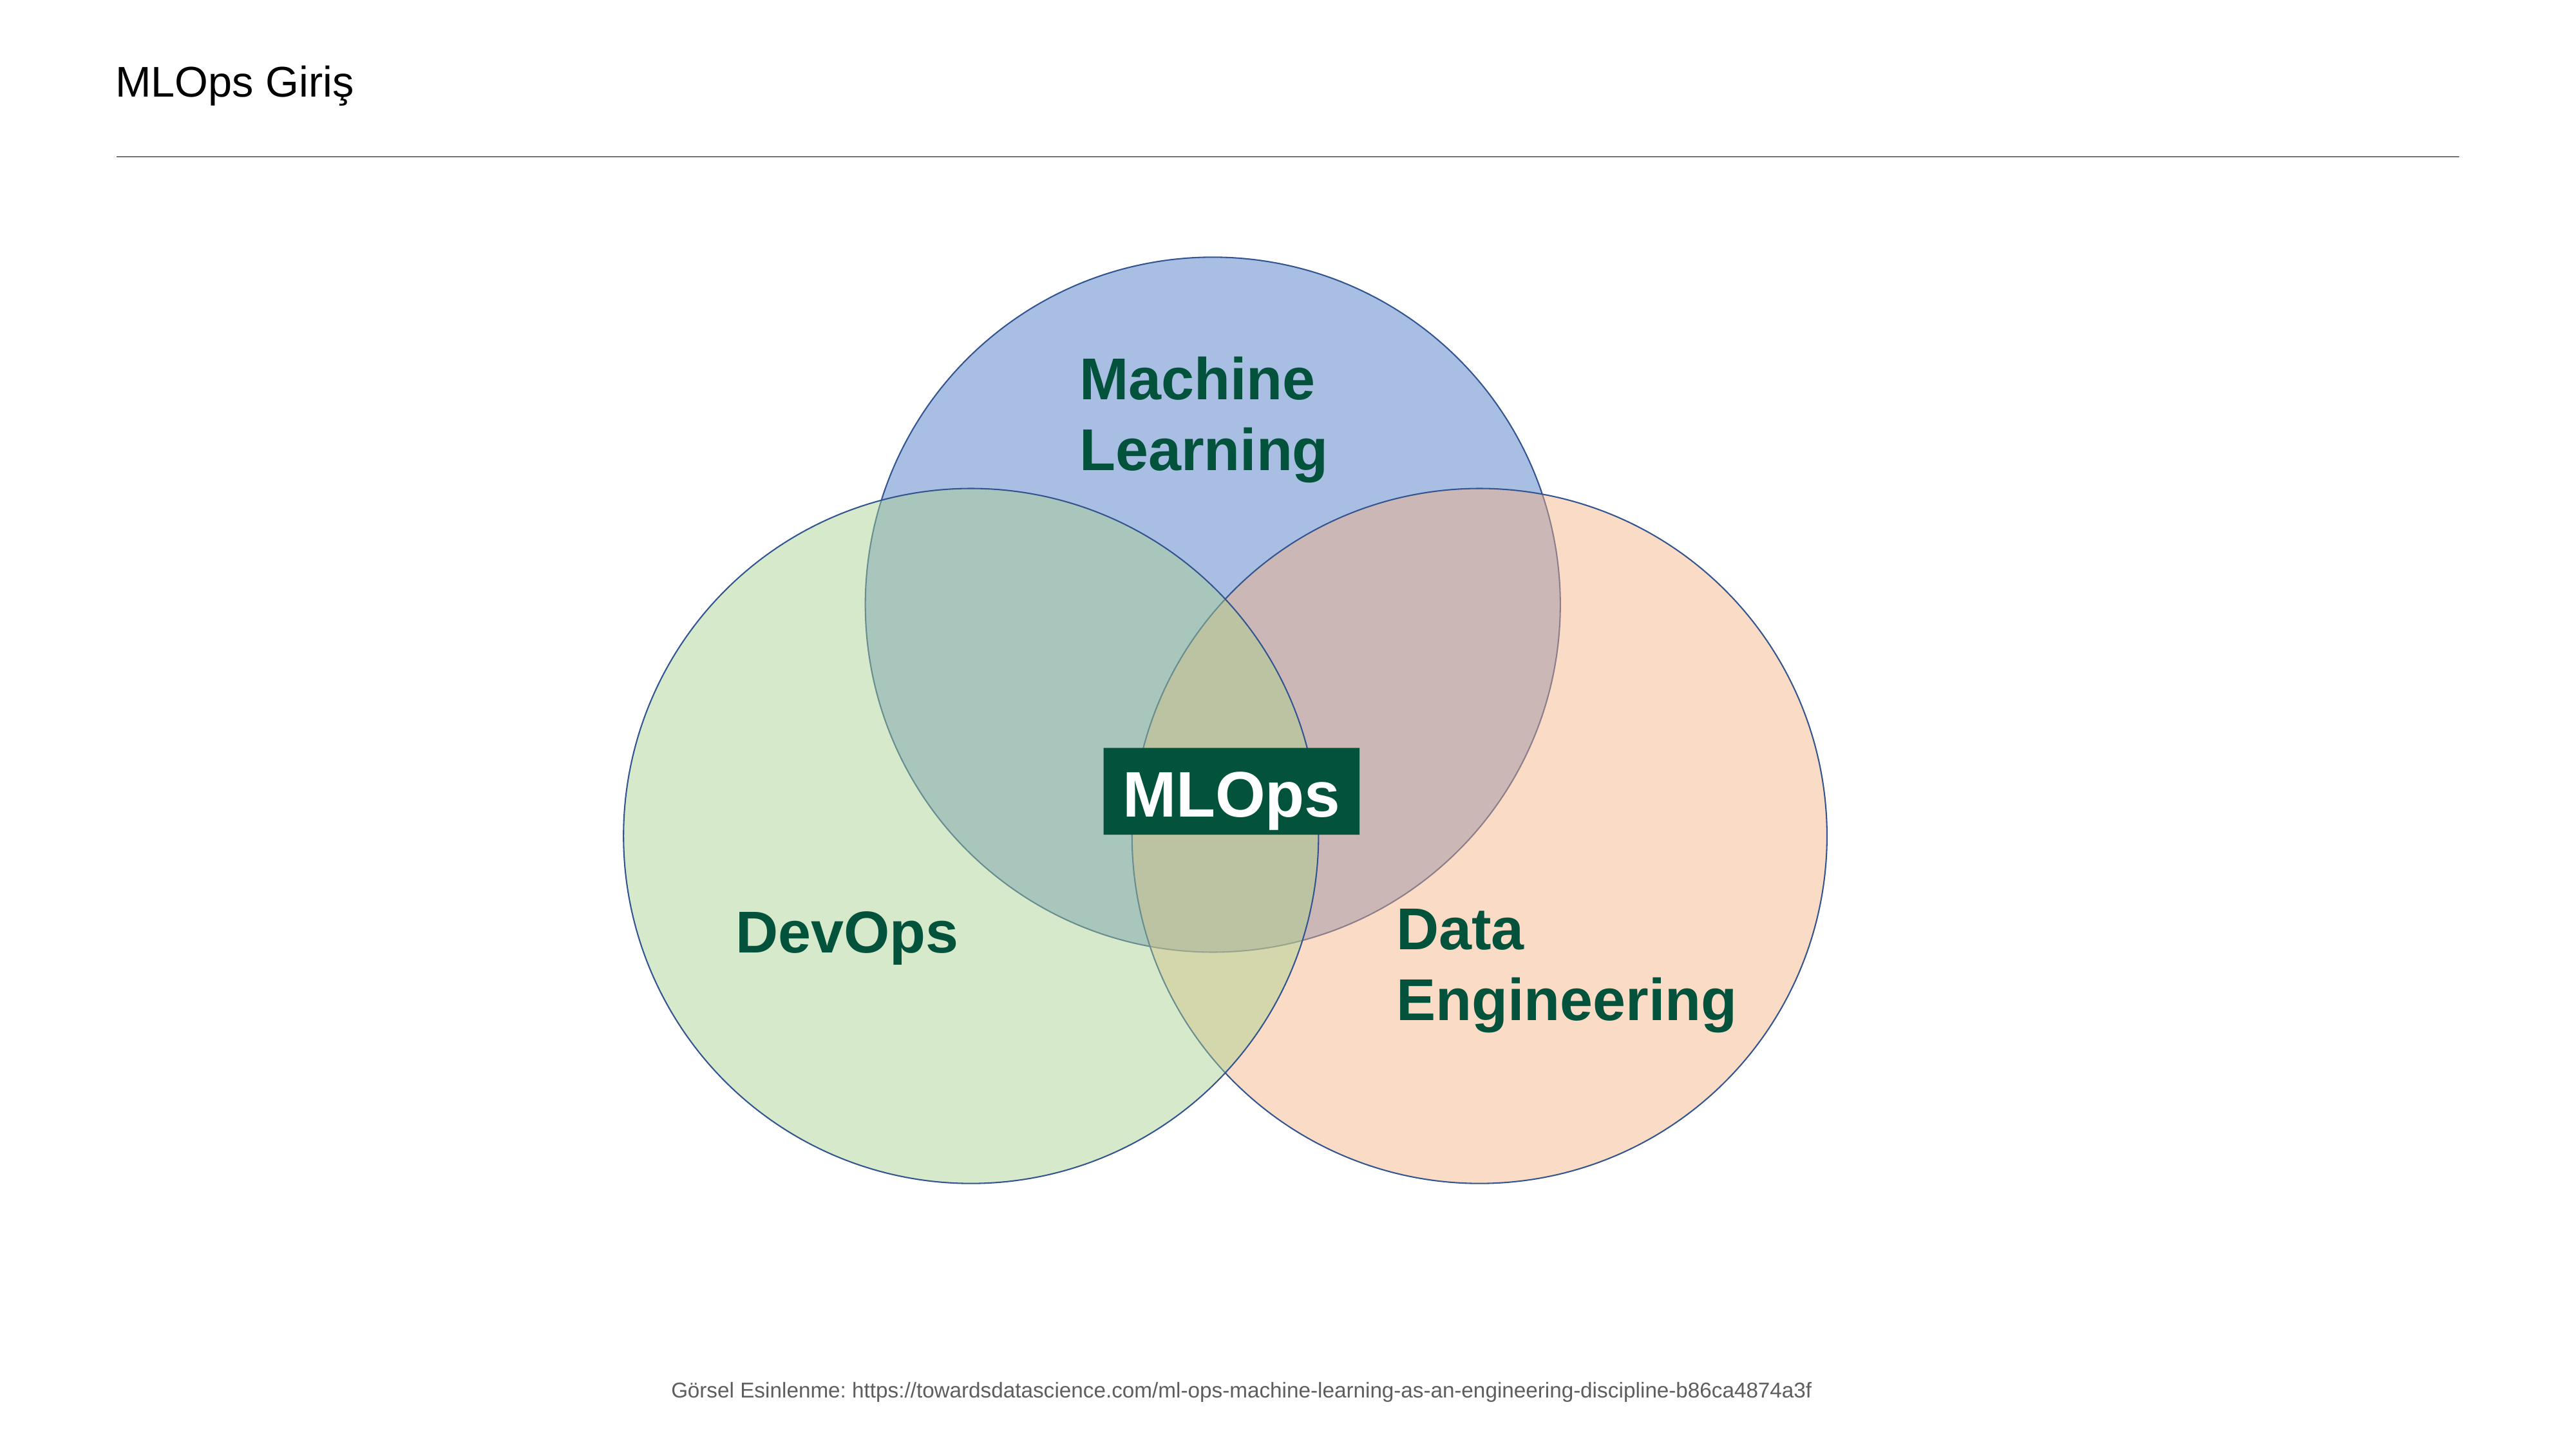

MLOps Giriş

Machine Learning

DevOps

Data Engineering
MLOps
Görsel Esinlenme: https://towardsdatascience.com/ml-ops-machine-learning-as-an-engineering-discipline-b86ca4874a3f